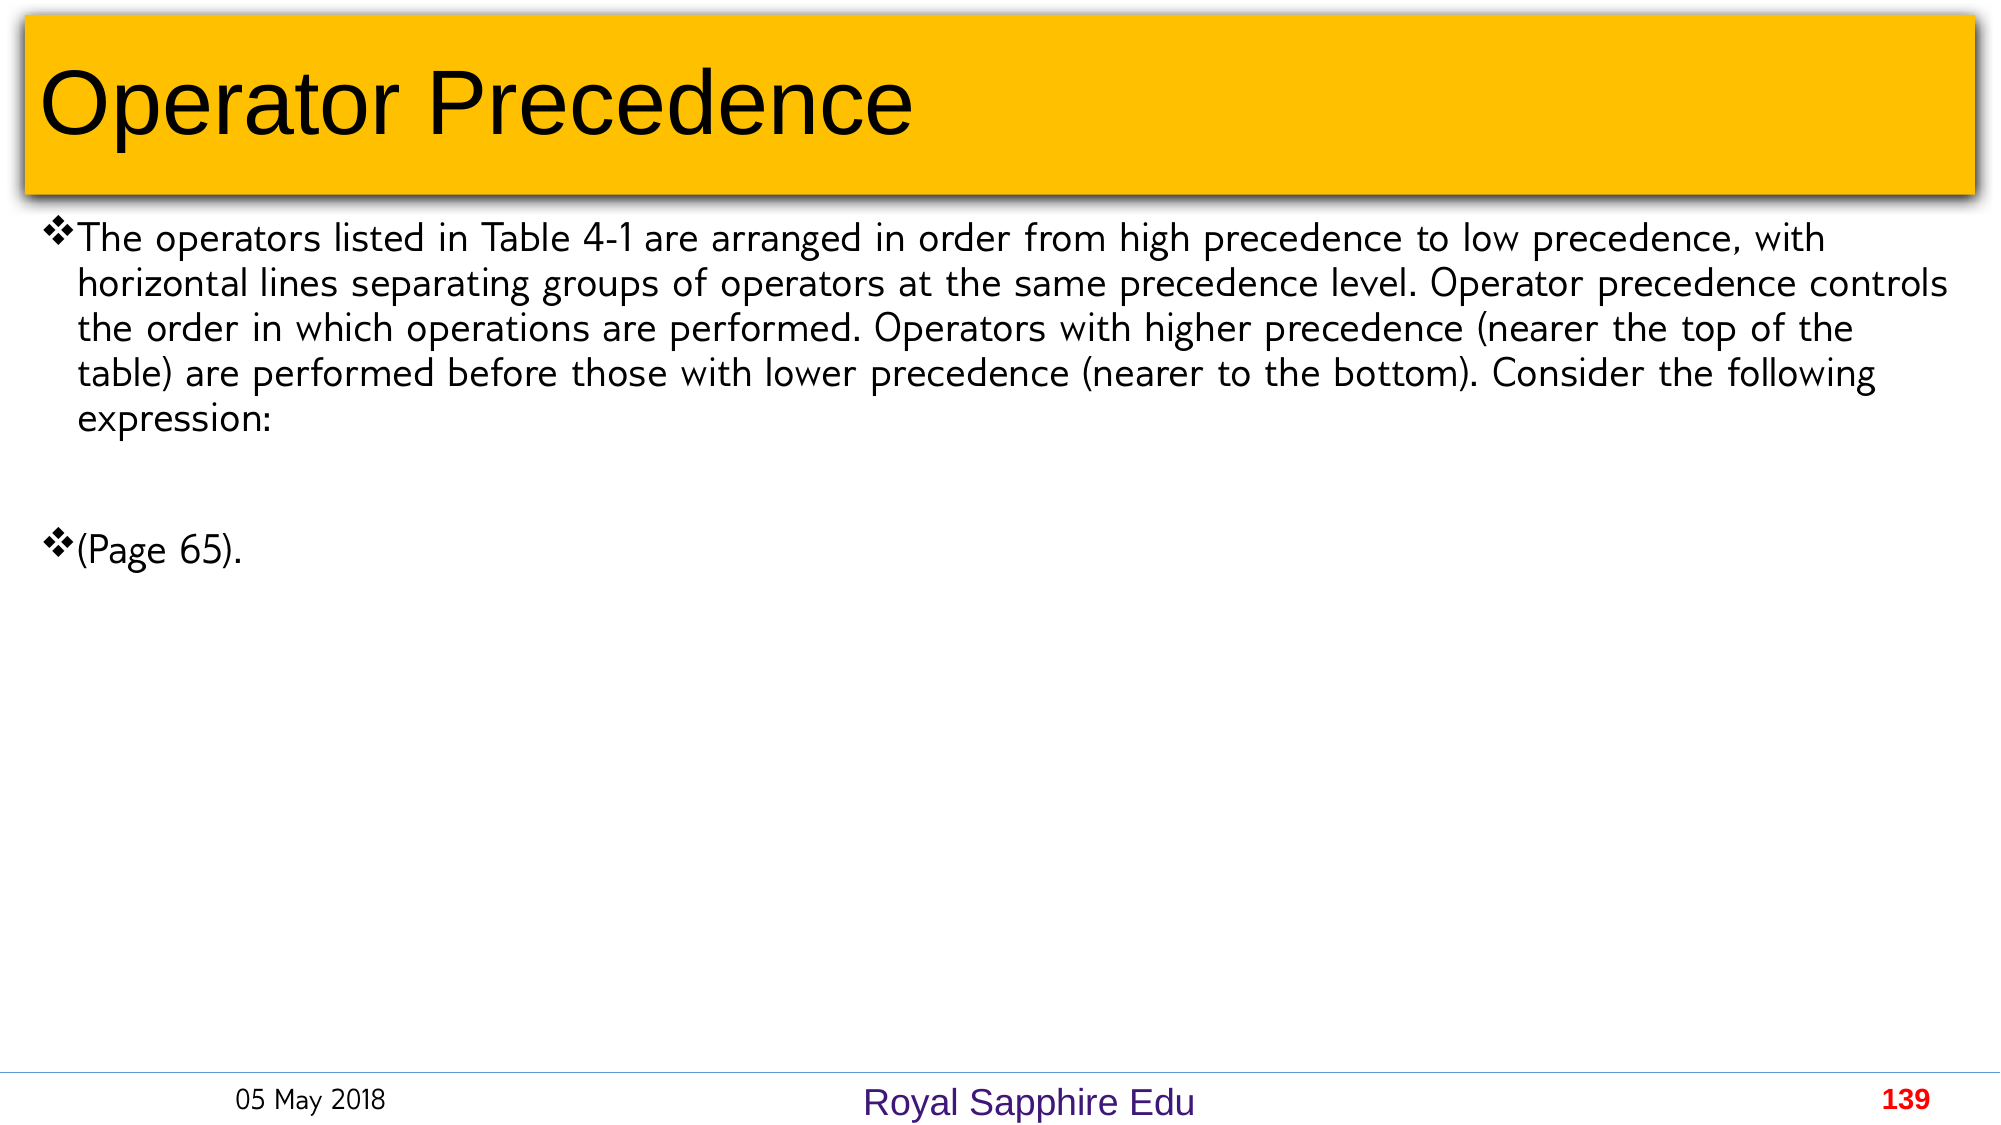

# Operator Precedence
The operators listed in Table 4-1 are arranged in order from high precedence to low precedence, with horizontal lines separating groups of operators at the same precedence level. Operator precedence controls the order in which operations are performed. Operators with higher precedence (nearer the top of the table) are performed before those with lower precedence (nearer to the bottom). Consider the following expression:

(Page 65).
05 May 2018
139